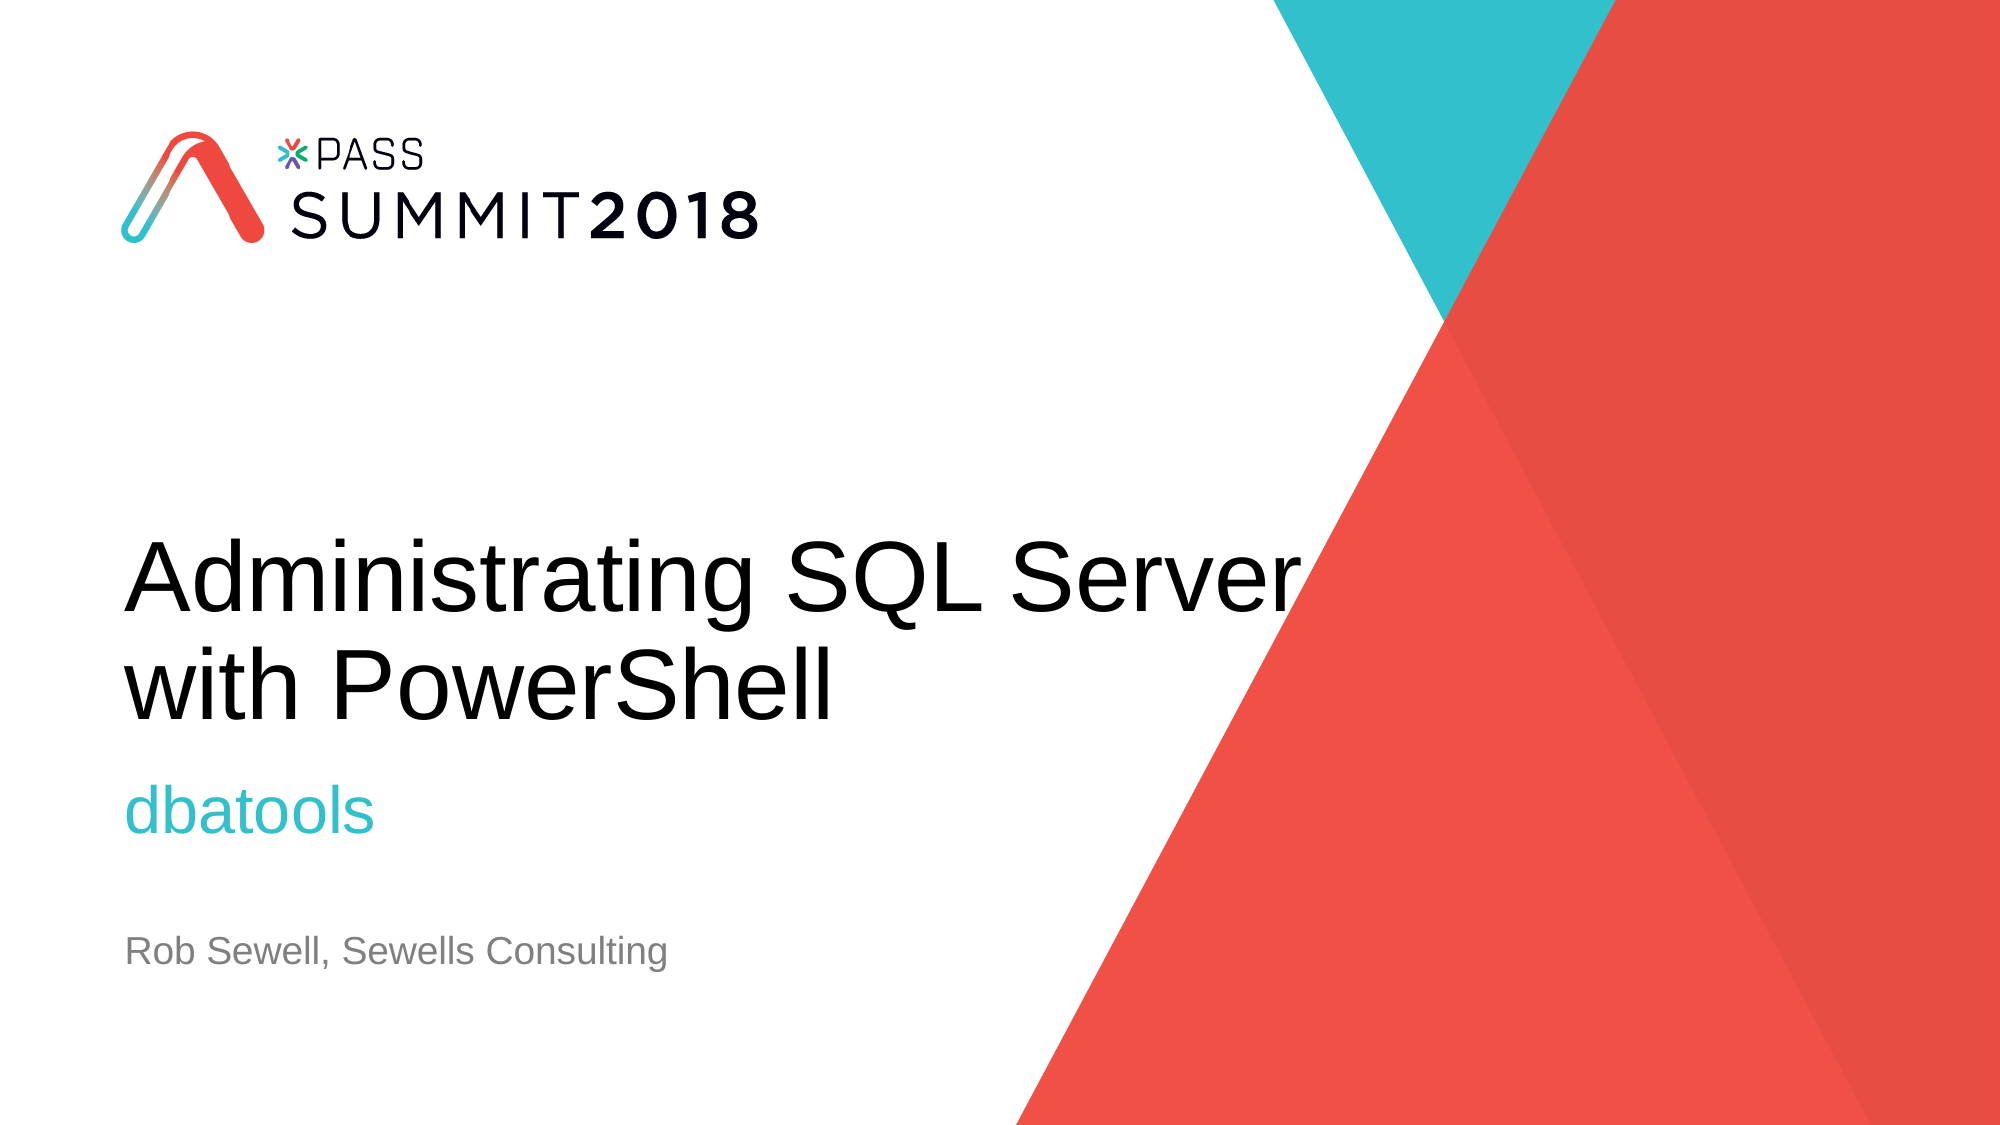

Administrating SQL Server
with PowerShell
dbatools
Rob Sewell, Sewells Consulting